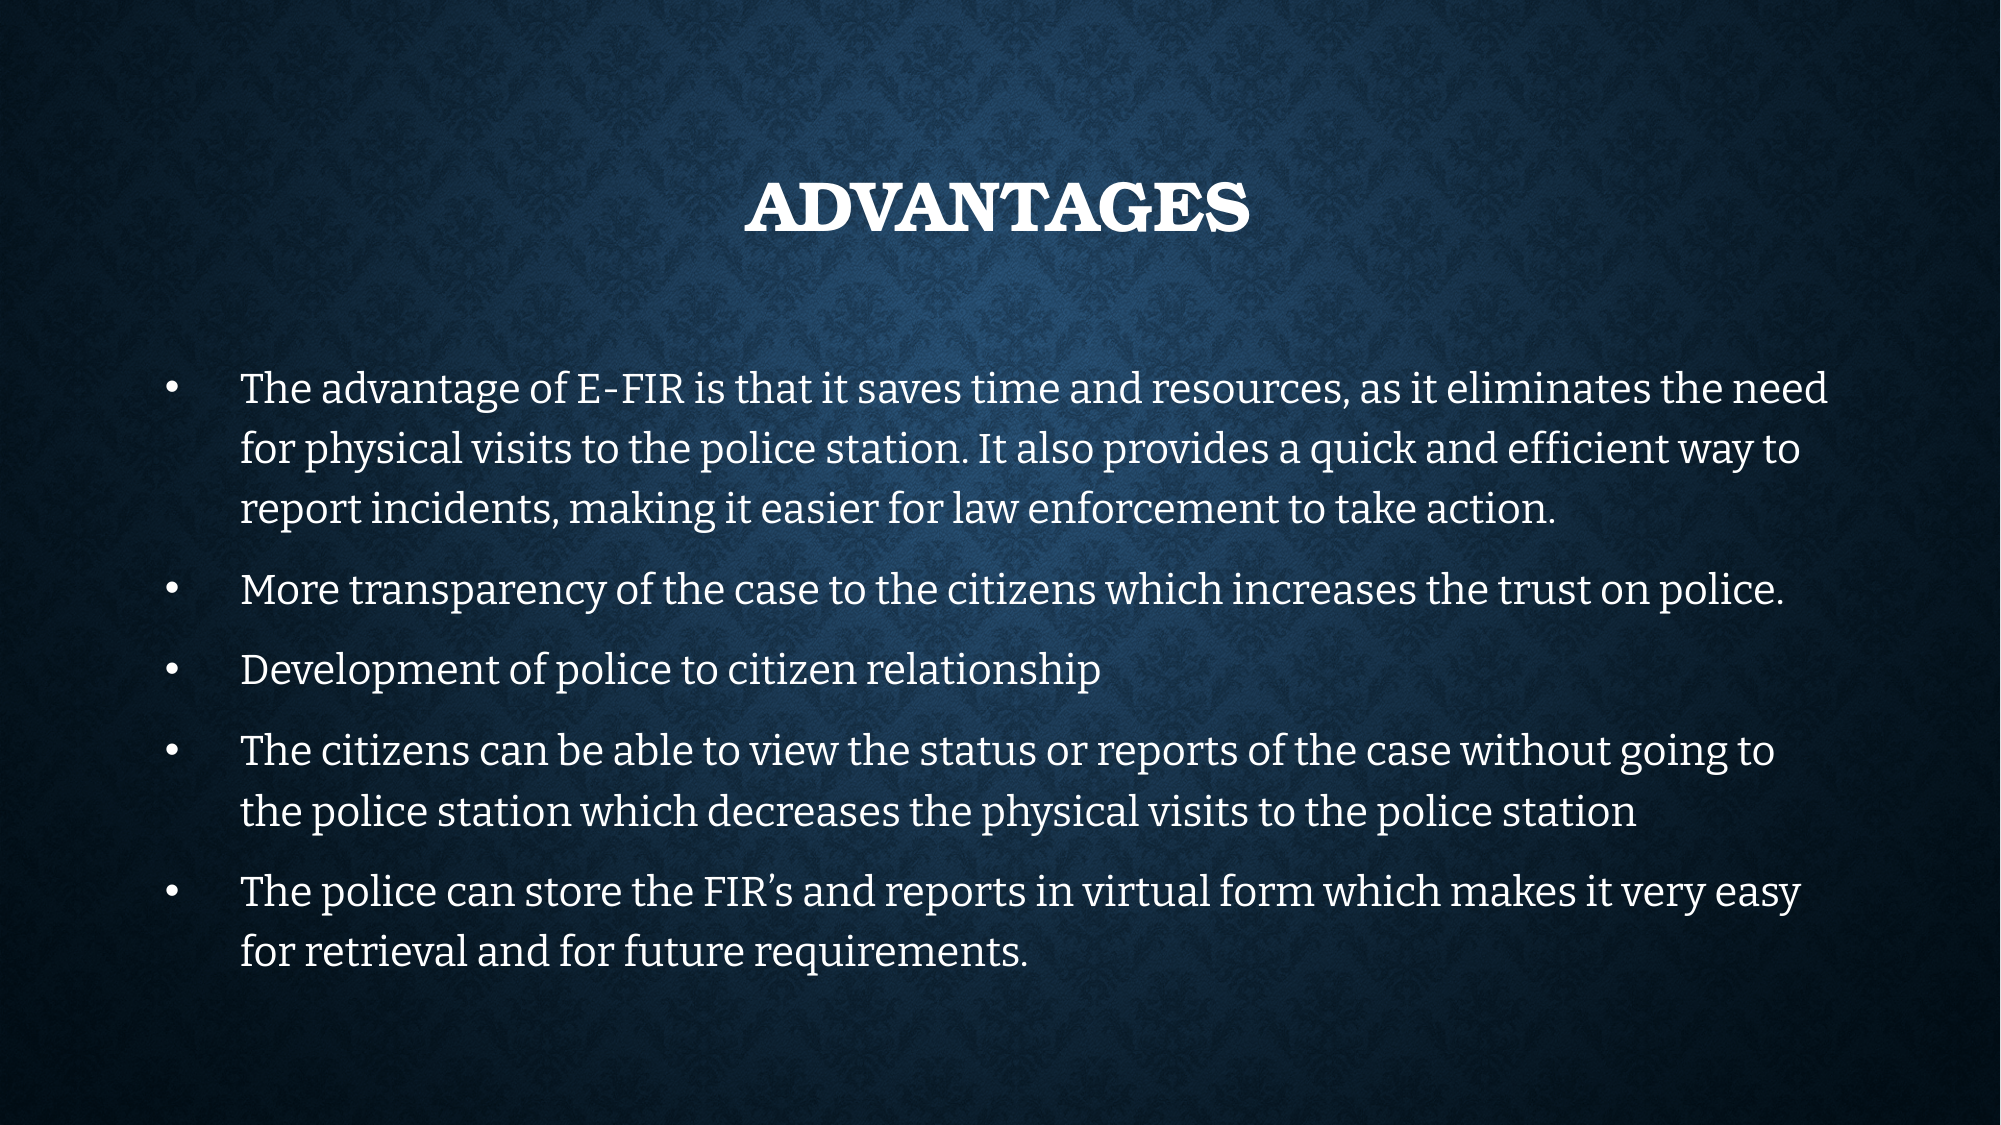

# ADVANTAGES
The advantage of E-FIR is that it saves time and resources, as it eliminates the need for physical visits to the police station. It also provides a quick and efficient way to report incidents, making it easier for law enforcement to take action.
More transparency of the case to the citizens which increases the trust on police.
Development of police to citizen relationship
The citizens can be able to view the status or reports of the case without going to the police station which decreases the physical visits to the police station
The police can store the FIR’s and reports in virtual form which makes it very easy for retrieval and for future requirements.